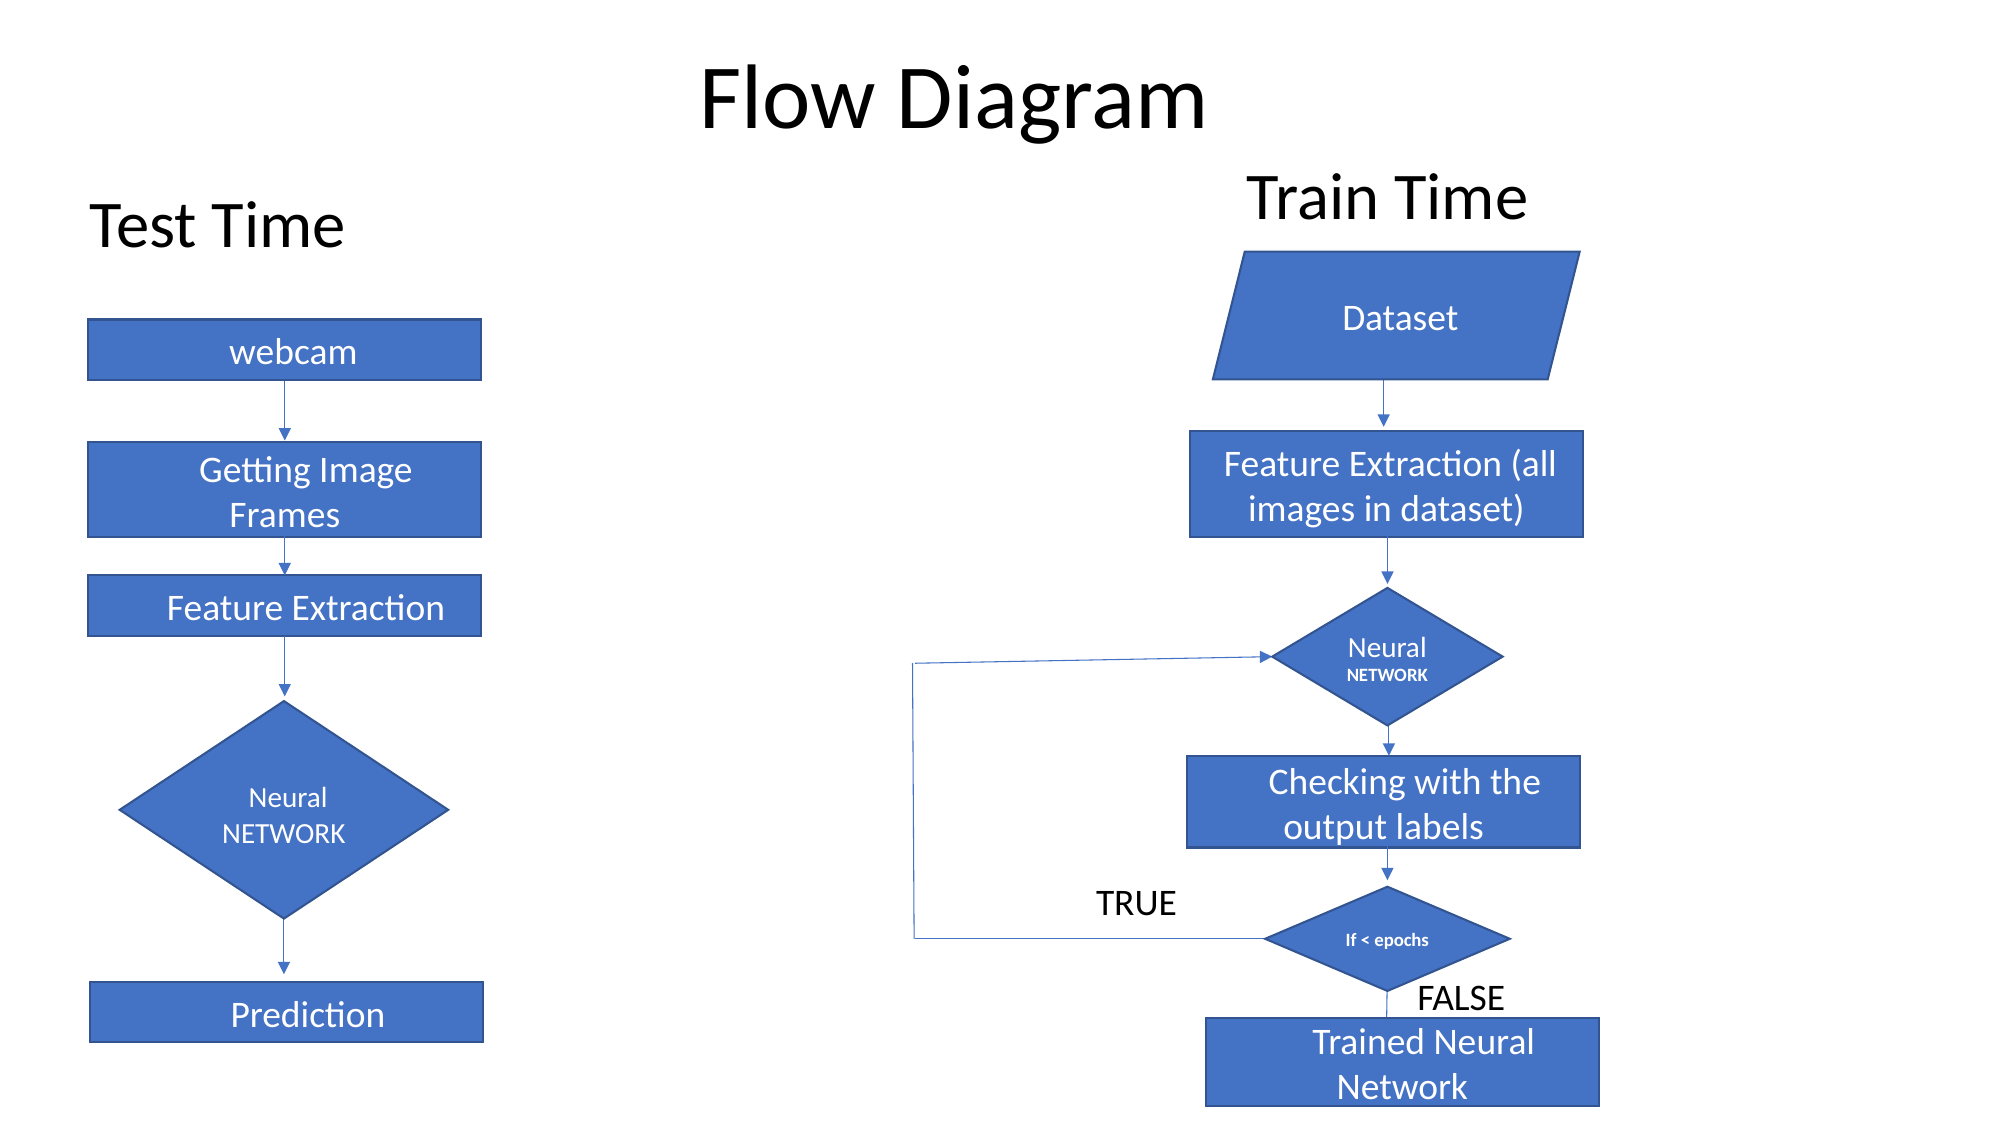

# Flow Diagram
Train Time
Test Time
 Dataset
  webcam
 Feature Extraction (all images in dataset)
     Getting Image Frames
     Feature Extraction
Neural NETWORK
 Neural NETWORK
     Checking with the output labels
TRUE
If < epochs
FALSE
     Prediction
     Trained Neural Network